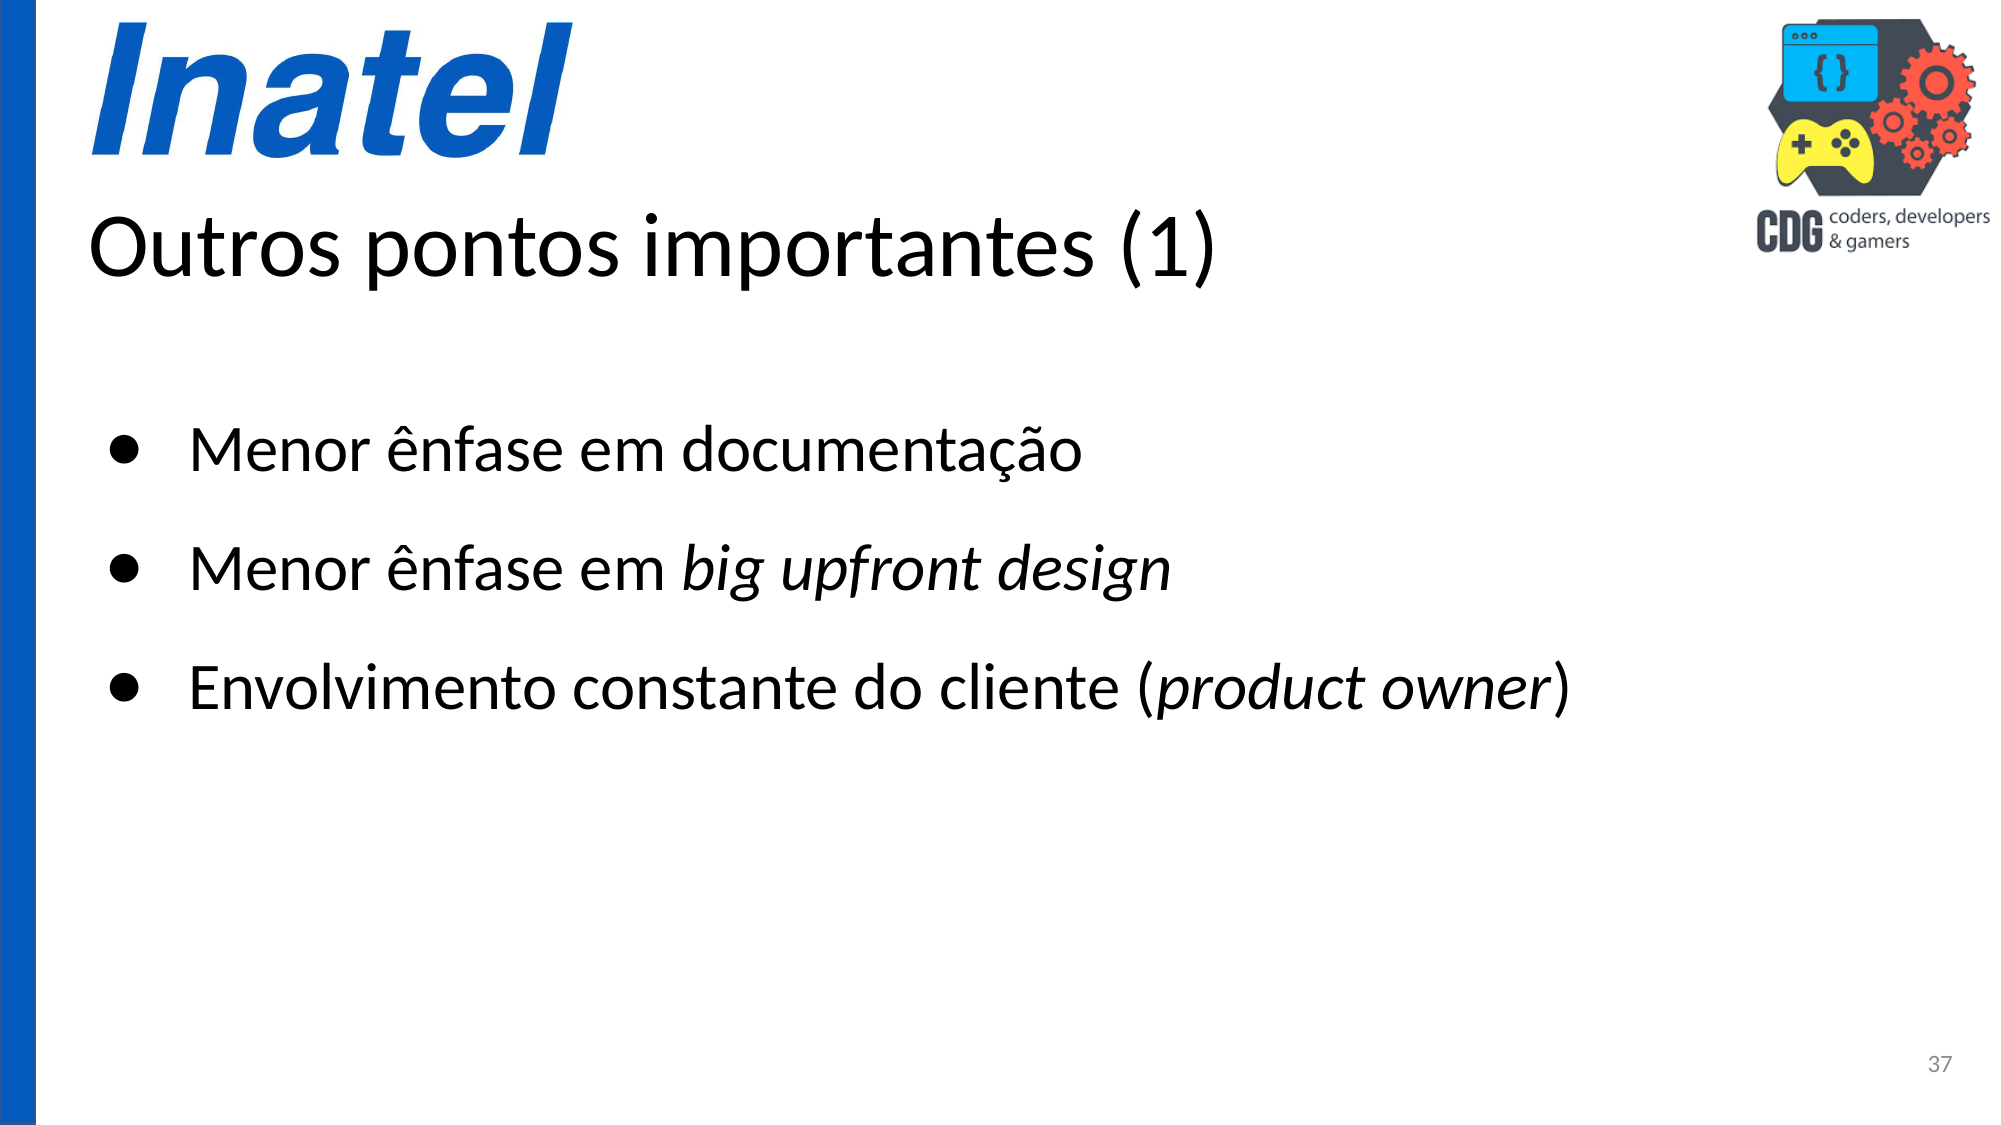

# Outros pontos importantes (1)
Menor ênfase em documentação
Menor ênfase em big upfront design
Envolvimento constante do cliente (product owner)

37